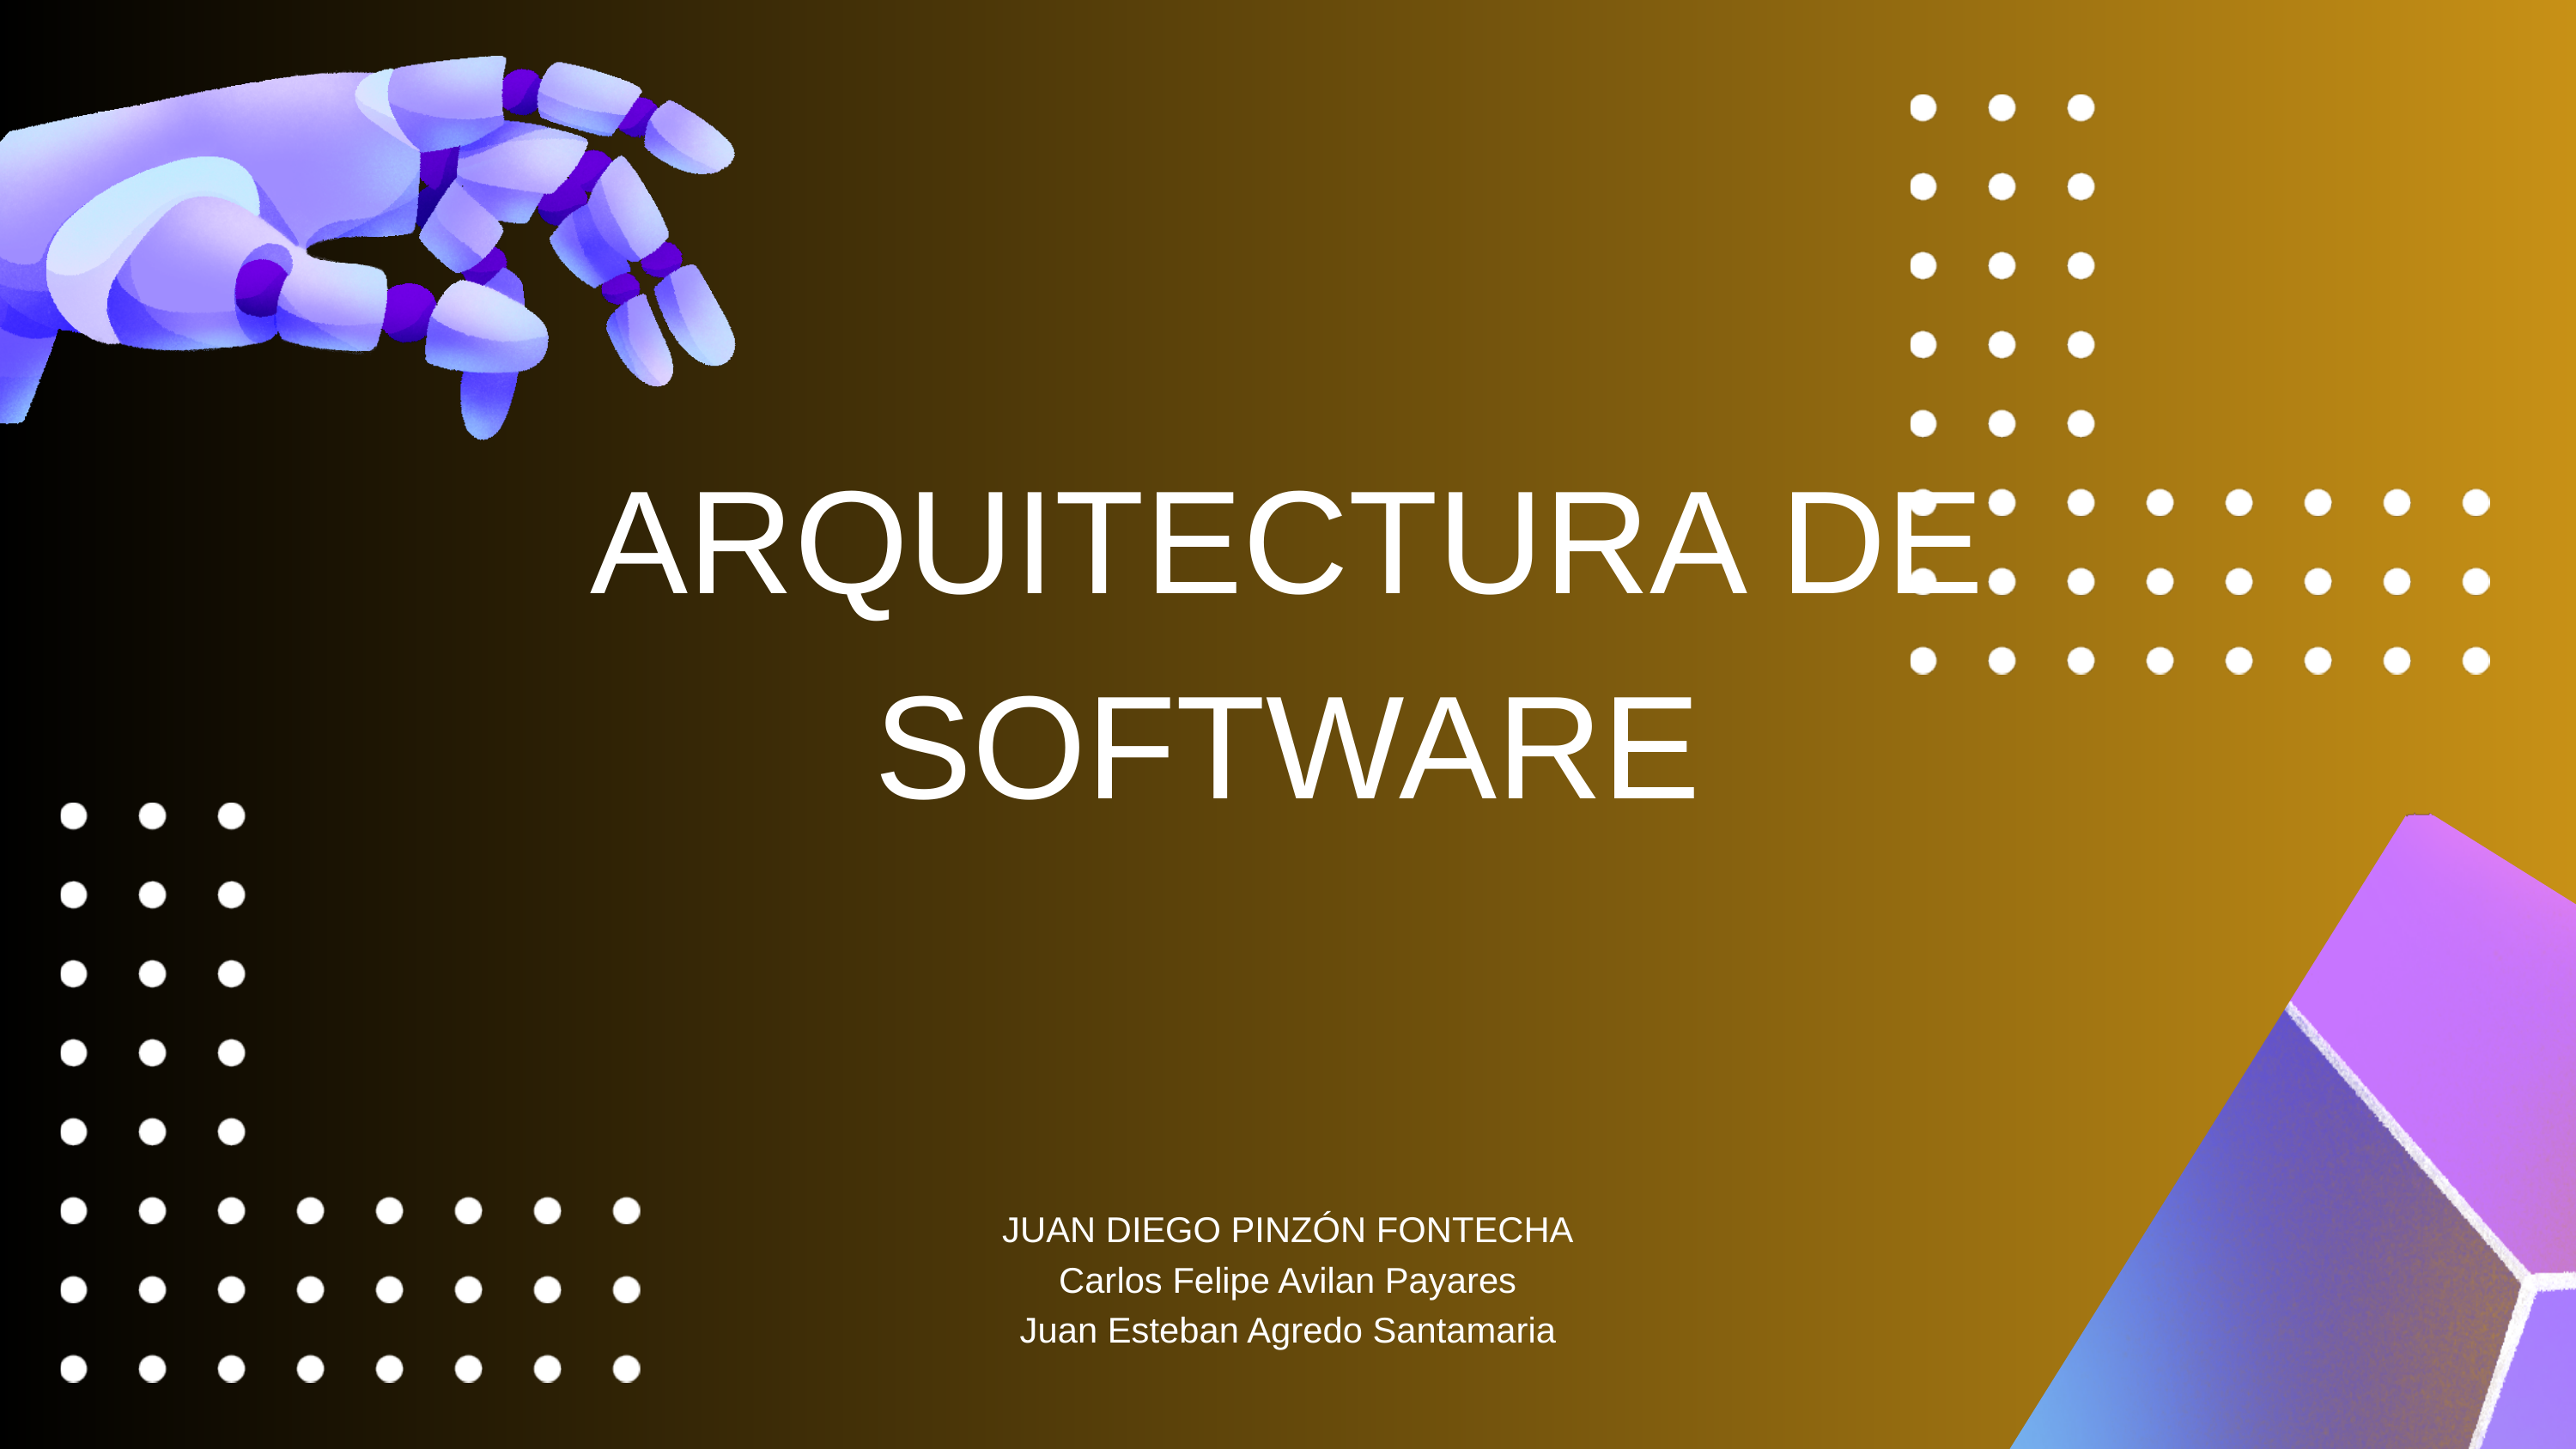

ARQUITECTURA DE SOFTWARE

JUAN DIEGO PINZÓN FONTECHA
Carlos Felipe Avilan Payares
Juan Esteban Agredo Santamaria